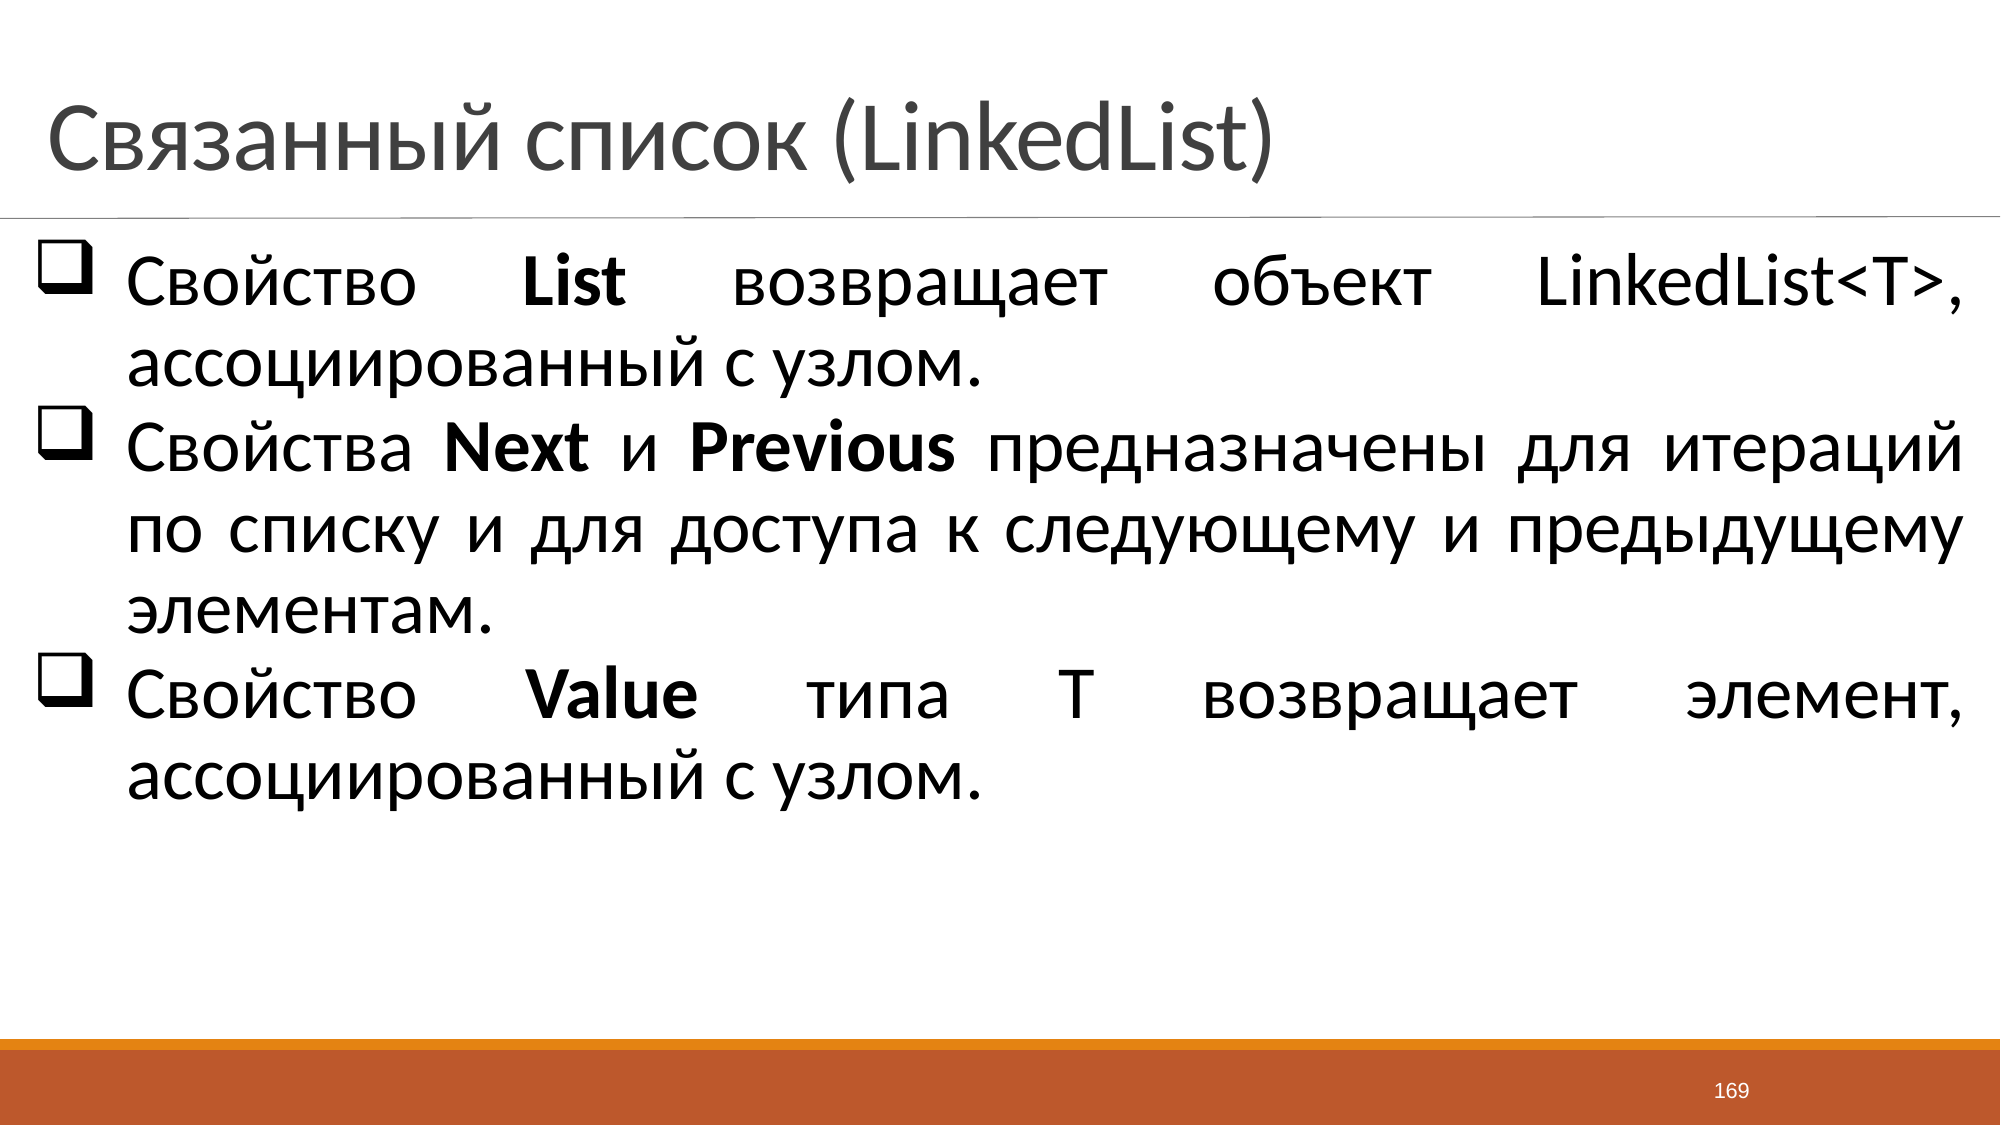

# Связанный список (LinkedList)
Свойство List возвращает объект LinkedList<T>, ассоциированный с узлом.
Свойства Next и Previous предназначены для итераций по списку и для доступа к следующему и предыдущему элементам.
Свойство Value типа Т возвращает элемент, ассоциированный с узлом.
169